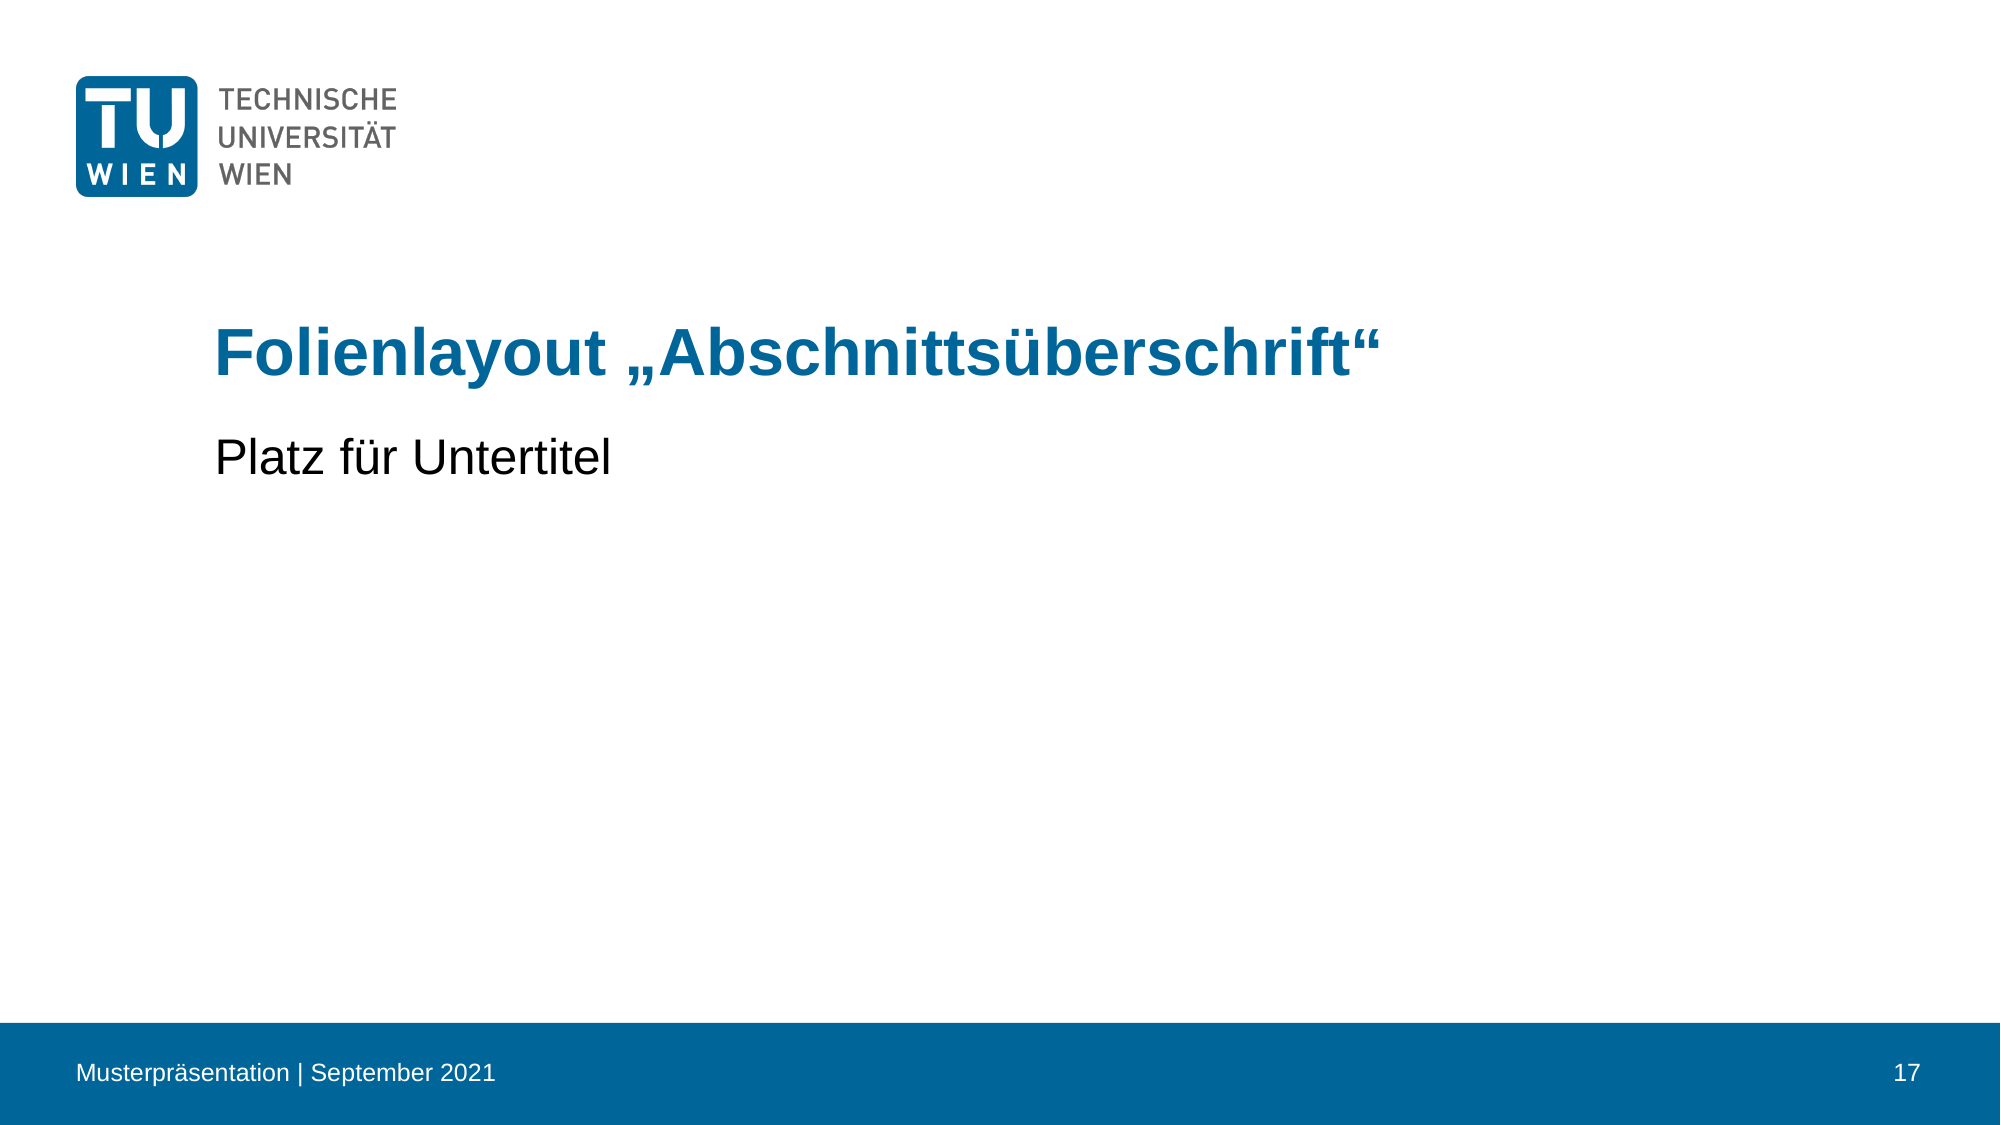

# Folienlayout „Abschnittsüberschrift“
Platz für Untertitel
Musterpräsentation | September 2021
17